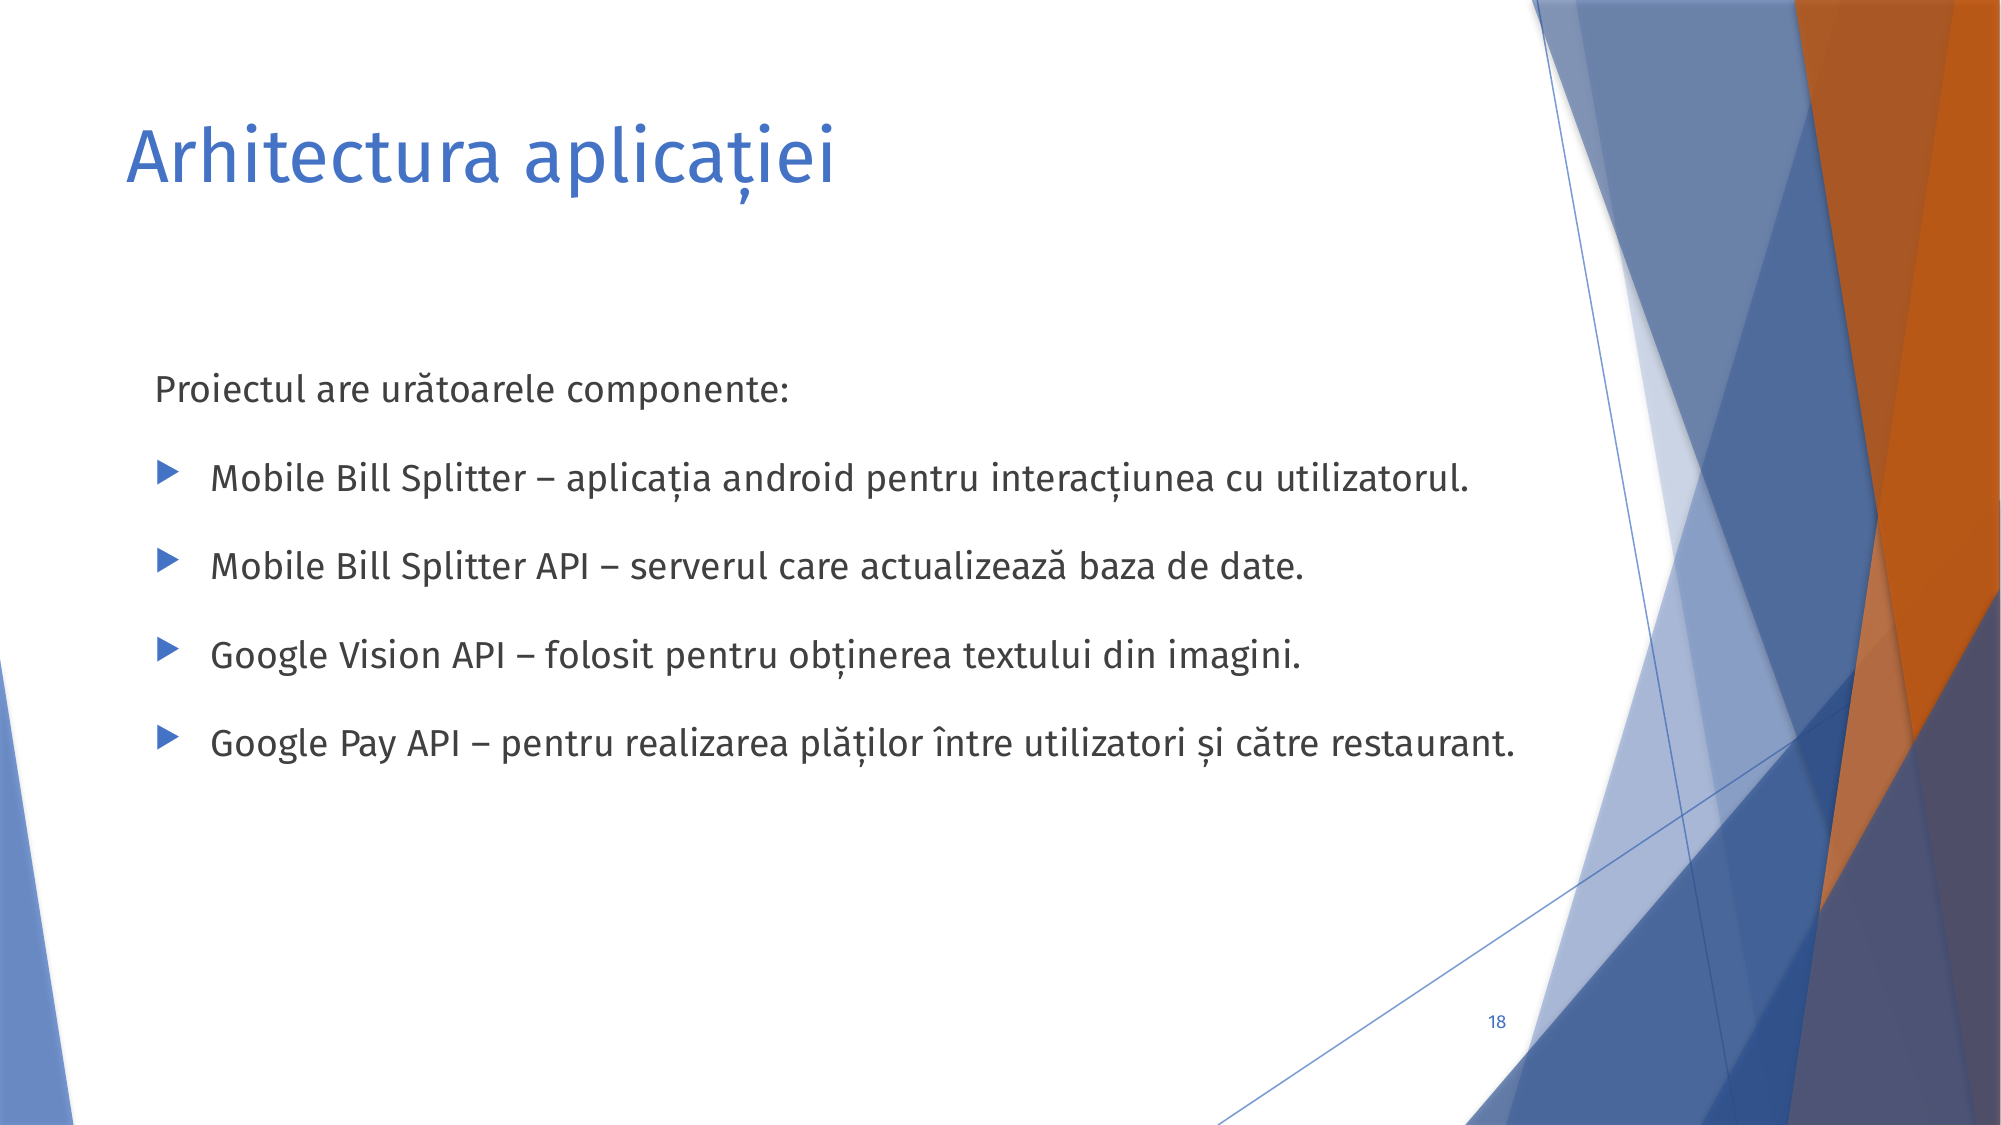

# Arhitectura aplicației
Proiectul are urătoarele componente:
Mobile Bill Splitter – aplicația android pentru interacțiunea cu utilizatorul.
Mobile Bill Splitter API – serverul care actualizează baza de date.
Google Vision API – folosit pentru obținerea textului din imagini.
Google Pay API – pentru realizarea plăților între utilizatori și către restaurant.

18